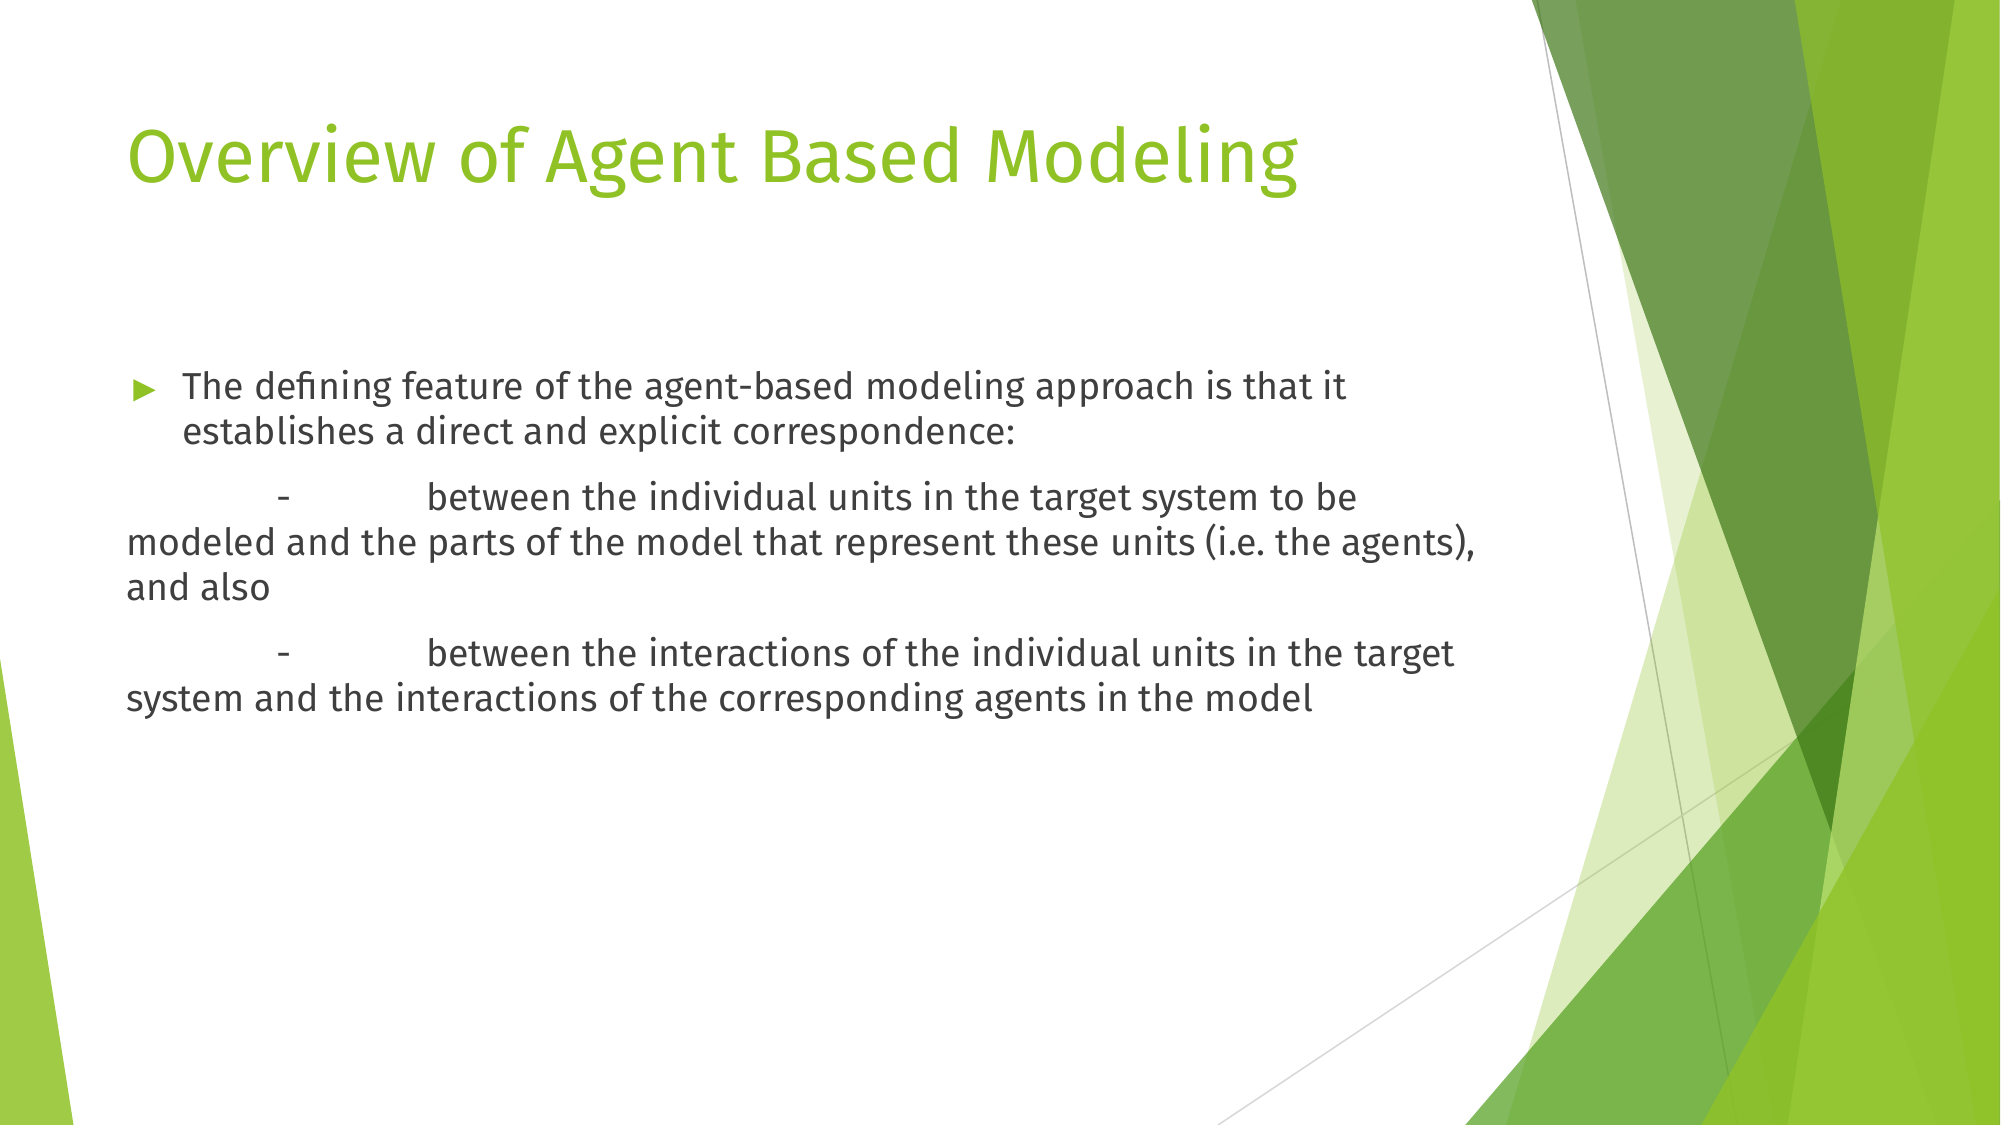

# Overview of Agent Based Modeling

The defining feature of the agent-based modeling approach is that it establishes a direct and explicit correspondence:
	-	between the individual units in the target system to be modeled and the parts of the model that represent these units (i.e. the agents), and also
	-	between the interactions of the individual units in the target system and the interactions of the corresponding agents in the model